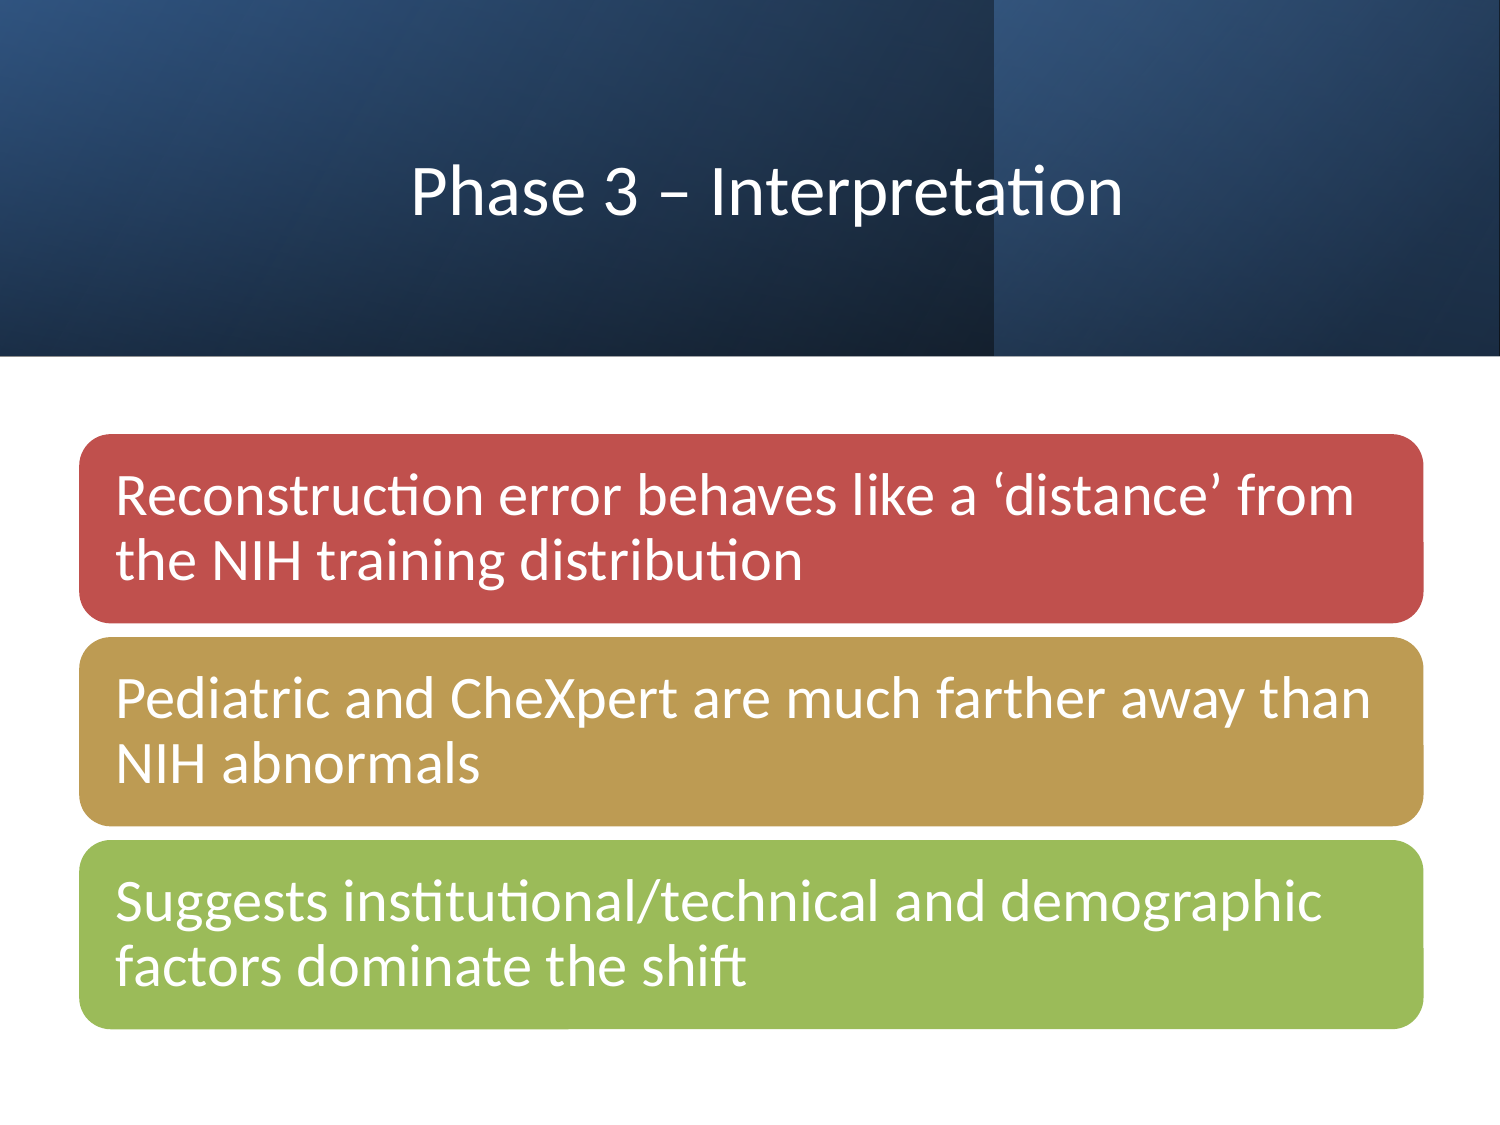

# Phase 3 – Interpretation
Reconstruction error behaves like a ‘distance’ from the NIH training distribution
Pediatric and CheXpert are much farther away than NIH abnormals
Suggests institutional/technical and demographic factors dominate the shift